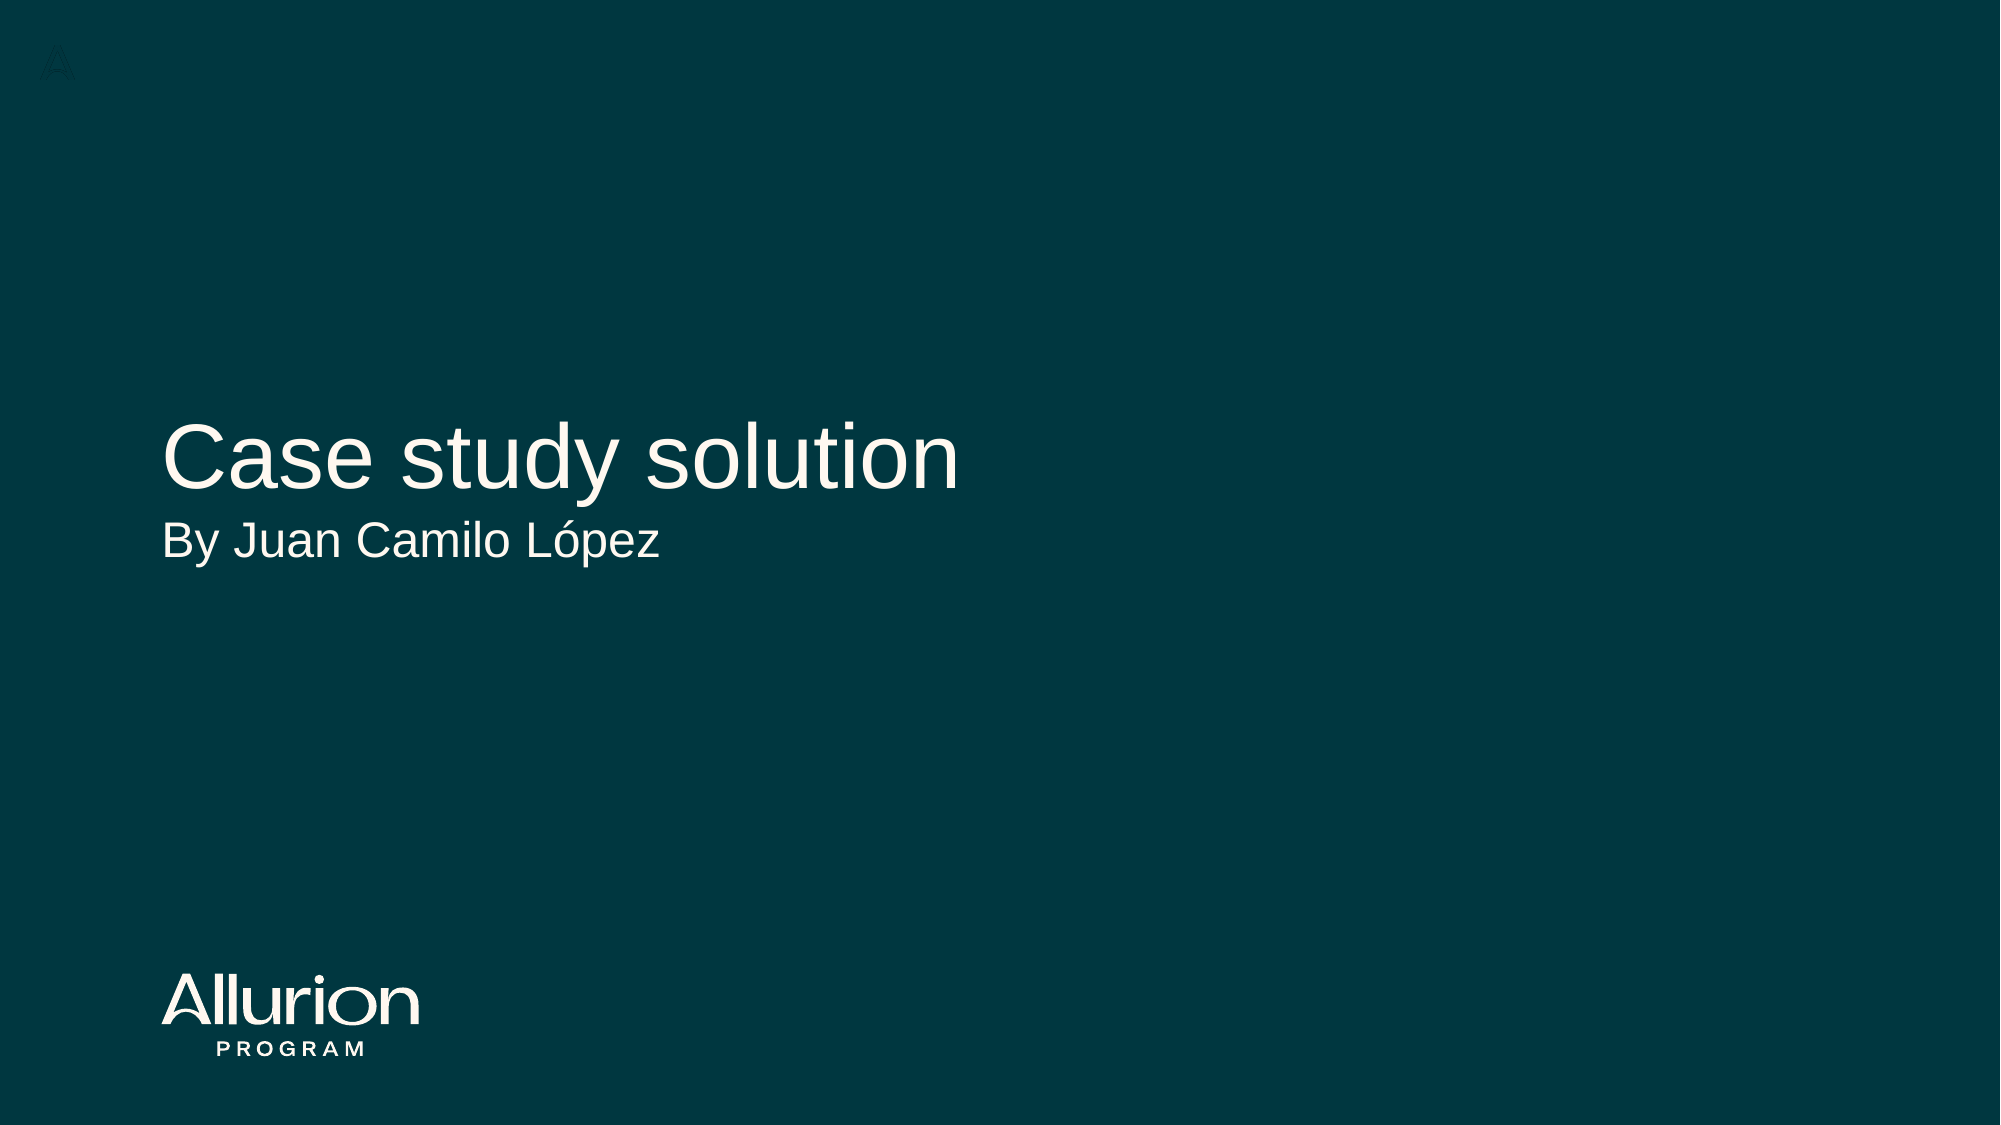

# Case study solution By Juan Camilo López